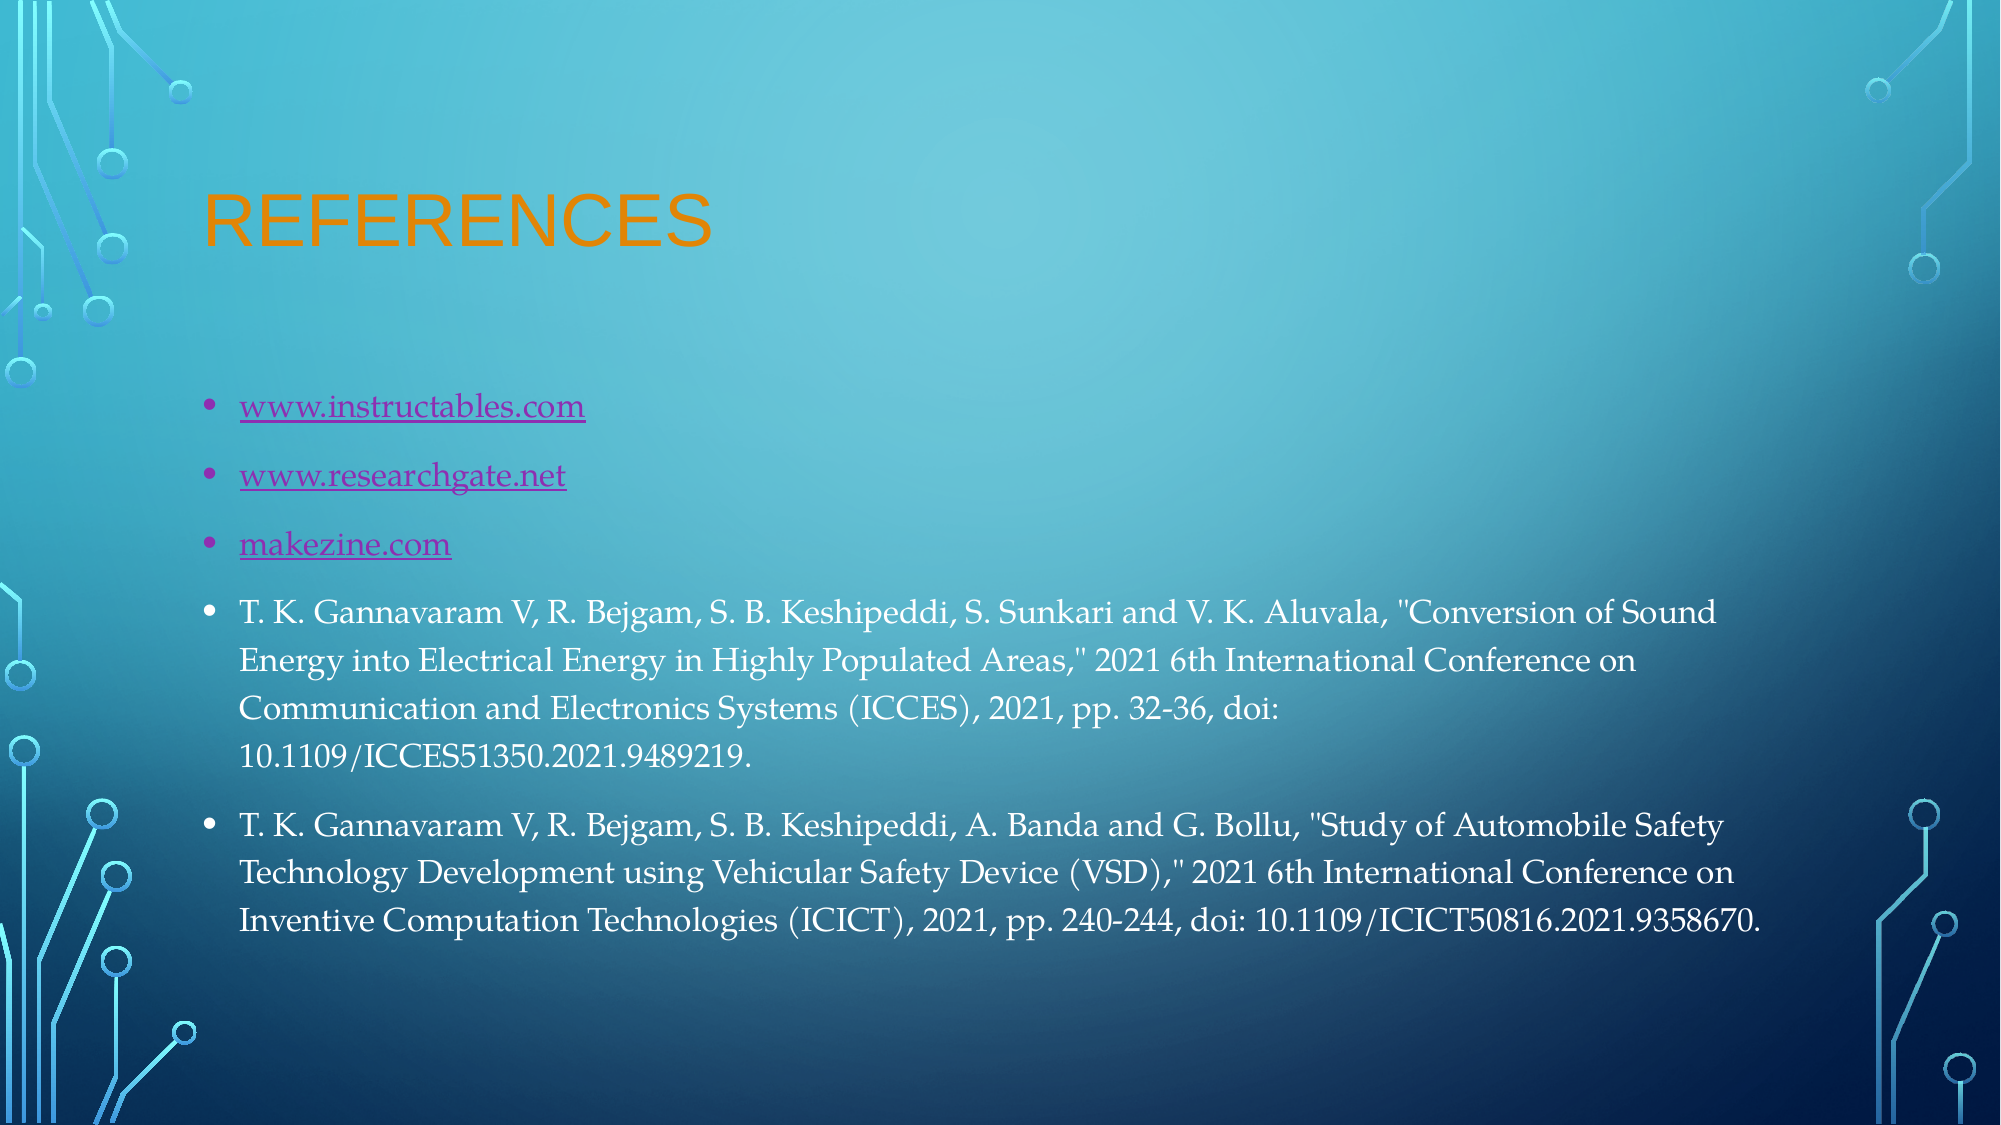

# references
www.instructables.com
www.researchgate.net
makezine.com
T. K. Gannavaram V, R. Bejgam, S. B. Keshipeddi, S. Sunkari and V. K. Aluvala, "Conversion of Sound Energy into Electrical Energy in Highly Populated Areas," 2021 6th International Conference on Communication and Electronics Systems (ICCES), 2021, pp. 32-36, doi: 10.1109/ICCES51350.2021.9489219.
T. K. Gannavaram V, R. Bejgam, S. B. Keshipeddi, A. Banda and G. Bollu, "Study of Automobile Safety Technology Development using Vehicular Safety Device (VSD)," 2021 6th International Conference on Inventive Computation Technologies (ICICT), 2021, pp. 240-244, doi: 10.1109/ICICT50816.2021.9358670.